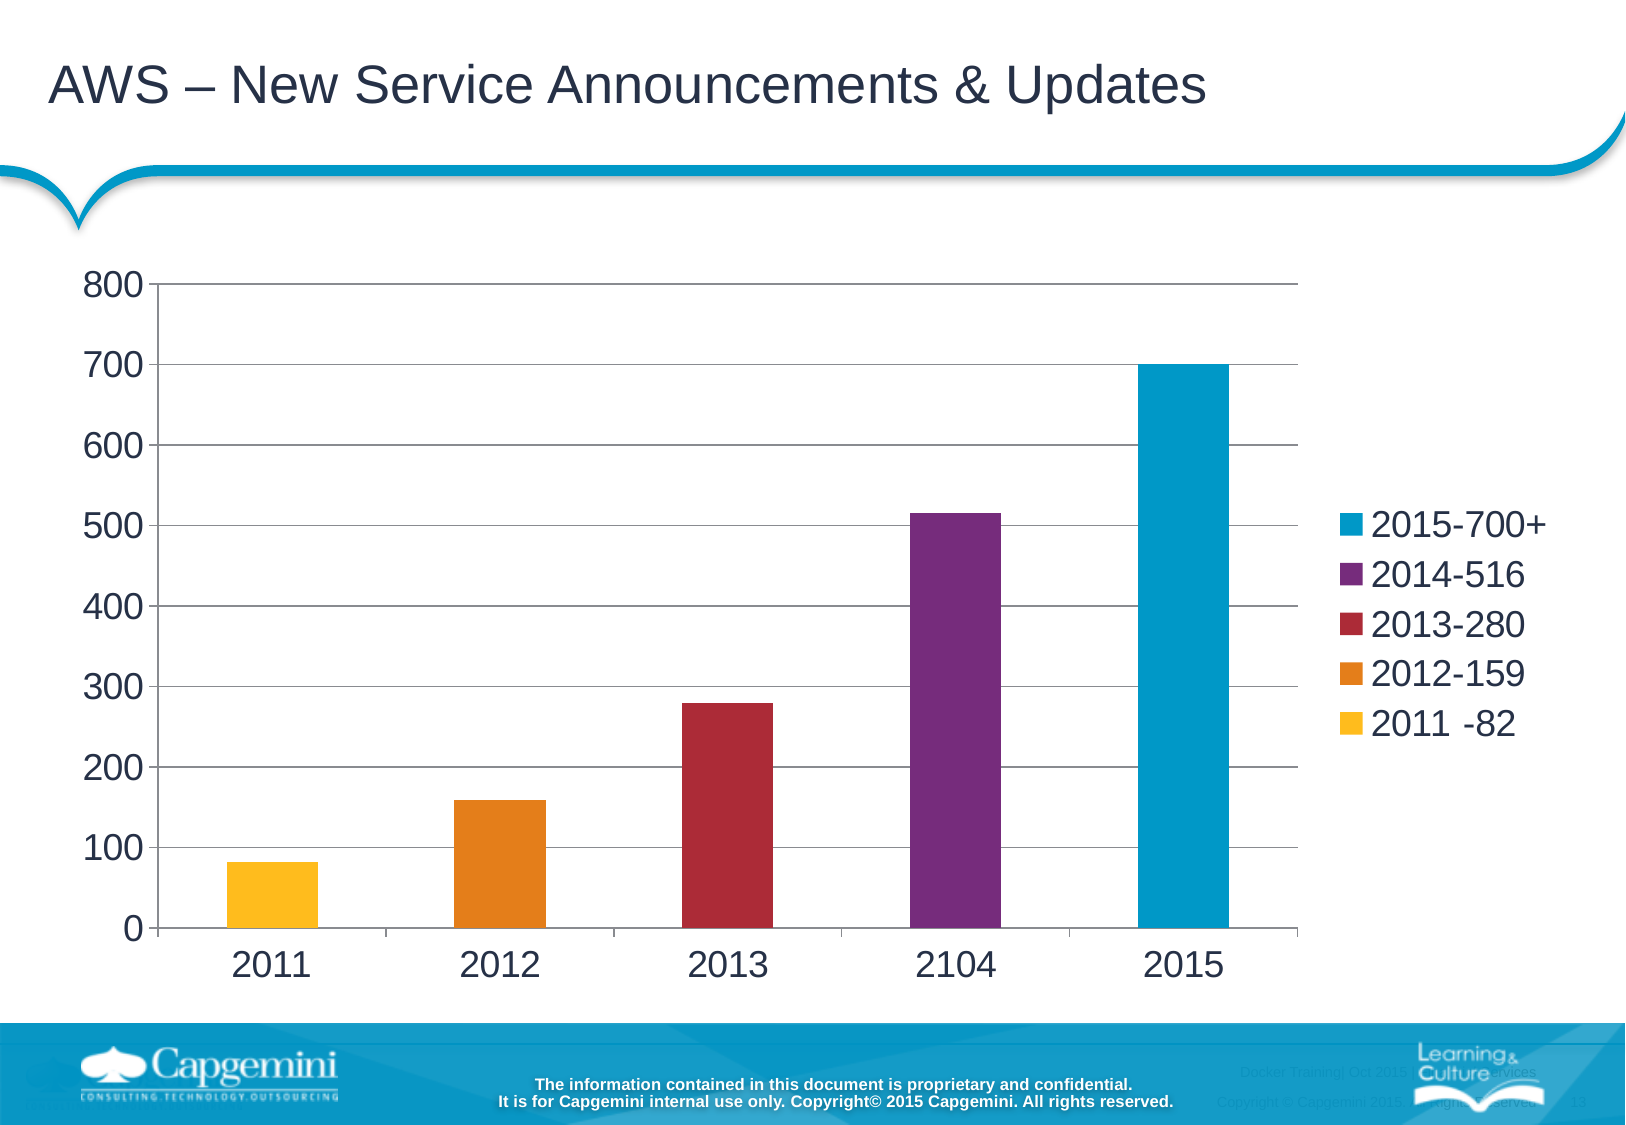

# AWS – New Service Announcements & Updates

### Chart

| Category | 2011 -82 | 2012-159 | 2013-280 | 2014-516 | 2015-700+ |
|---|---|---|---|---|---|
| 2011 | 82.0 | None | None | None | None |
| 2012 | None | 159.0 | None | None | None |
| 2013 | None | None | 280.0 | None | None |
| 2104 | None | None | None | 516.0 | None |
| 2015 | None | None | None | None | 700.0 |